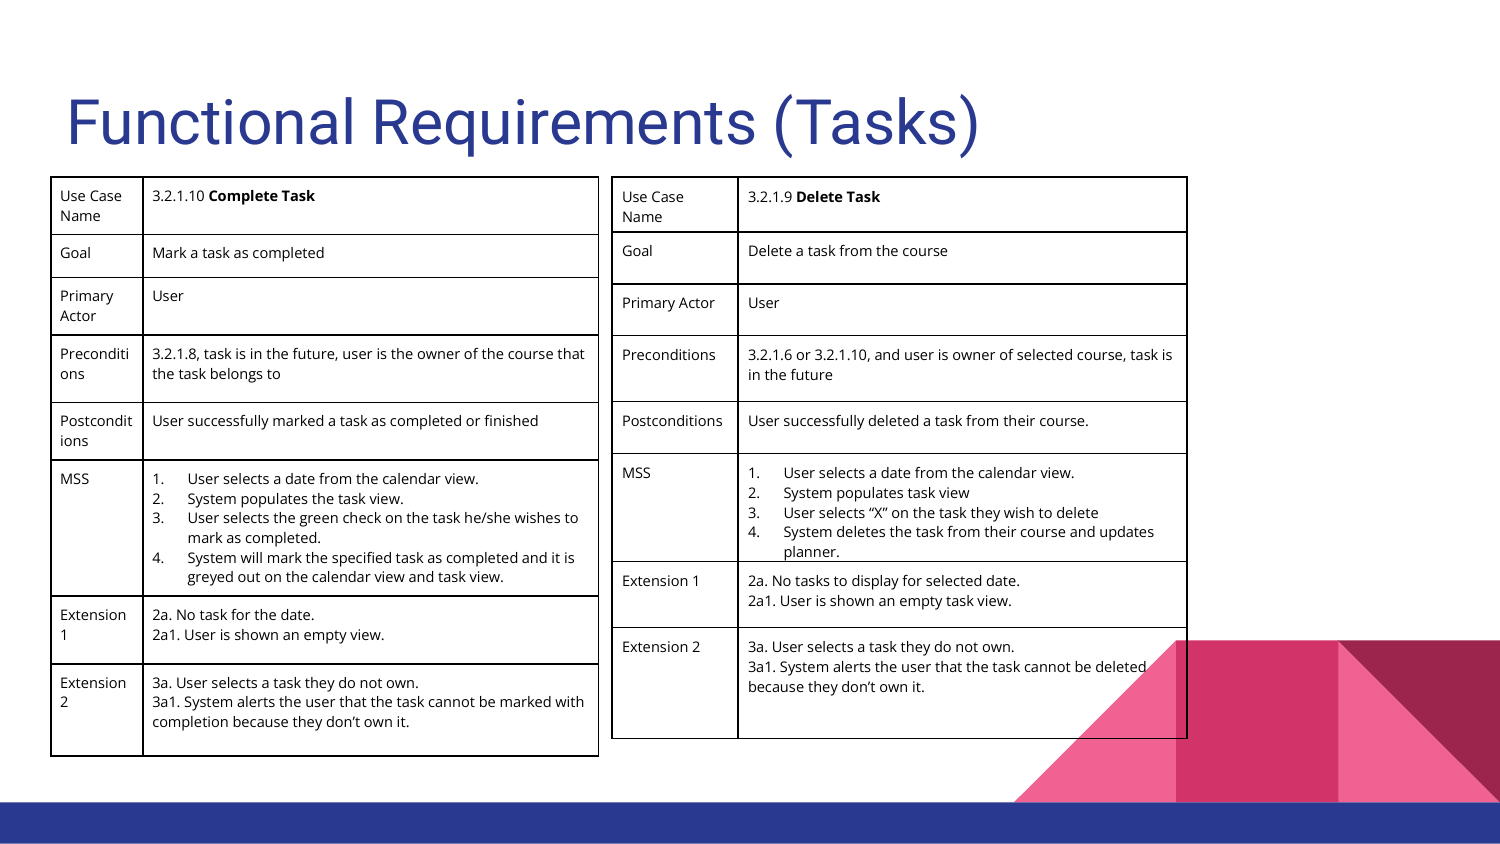

# Functional Requirements (Tasks)
| Use Case Name | 3.2.1.10 Complete Task |
| --- | --- |
| Goal | Mark a task as completed |
| Primary Actor | User |
| Preconditions | 3.2.1.8, task is in the future, user is the owner of the course that the task belongs to |
| Postconditions | User successfully marked a task as completed or finished |
| MSS | User selects a date from the calendar view.  System populates the task view.  User selects the green check on the task he/she wishes to mark as completed.  System will mark the specified task as completed and it is greyed out on the calendar view and task view. |
| Extension 1 | 2a. No task for the date.  2a1. User is shown an empty view. |
| Extension 2 | 3a. User selects a task they do not own. 3a1. System alerts the user that the task cannot be marked with completion because they don’t own it. |

| Use Case Name | 3.2.1.9 Delete Task |
| --- | --- |
| Goal | Delete a task from the course |
| Primary Actor | User |
| Preconditions | 3.2.1.6 or 3.2.1.10, and user is owner of selected course, task is in the future |
| Postconditions | User successfully deleted a task from their course. |
| MSS | User selects a date from the calendar view. System populates task view User selects “X” on the task they wish to delete System deletes the task from their course and updates planner. |
| Extension 1 | 2a. No tasks to display for selected date. 2a1. User is shown an empty task view. |
| Extension 2 | 3a. User selects a task they do not own. 3a1. System alerts the user that the task cannot be deleted because they don’t own it. |